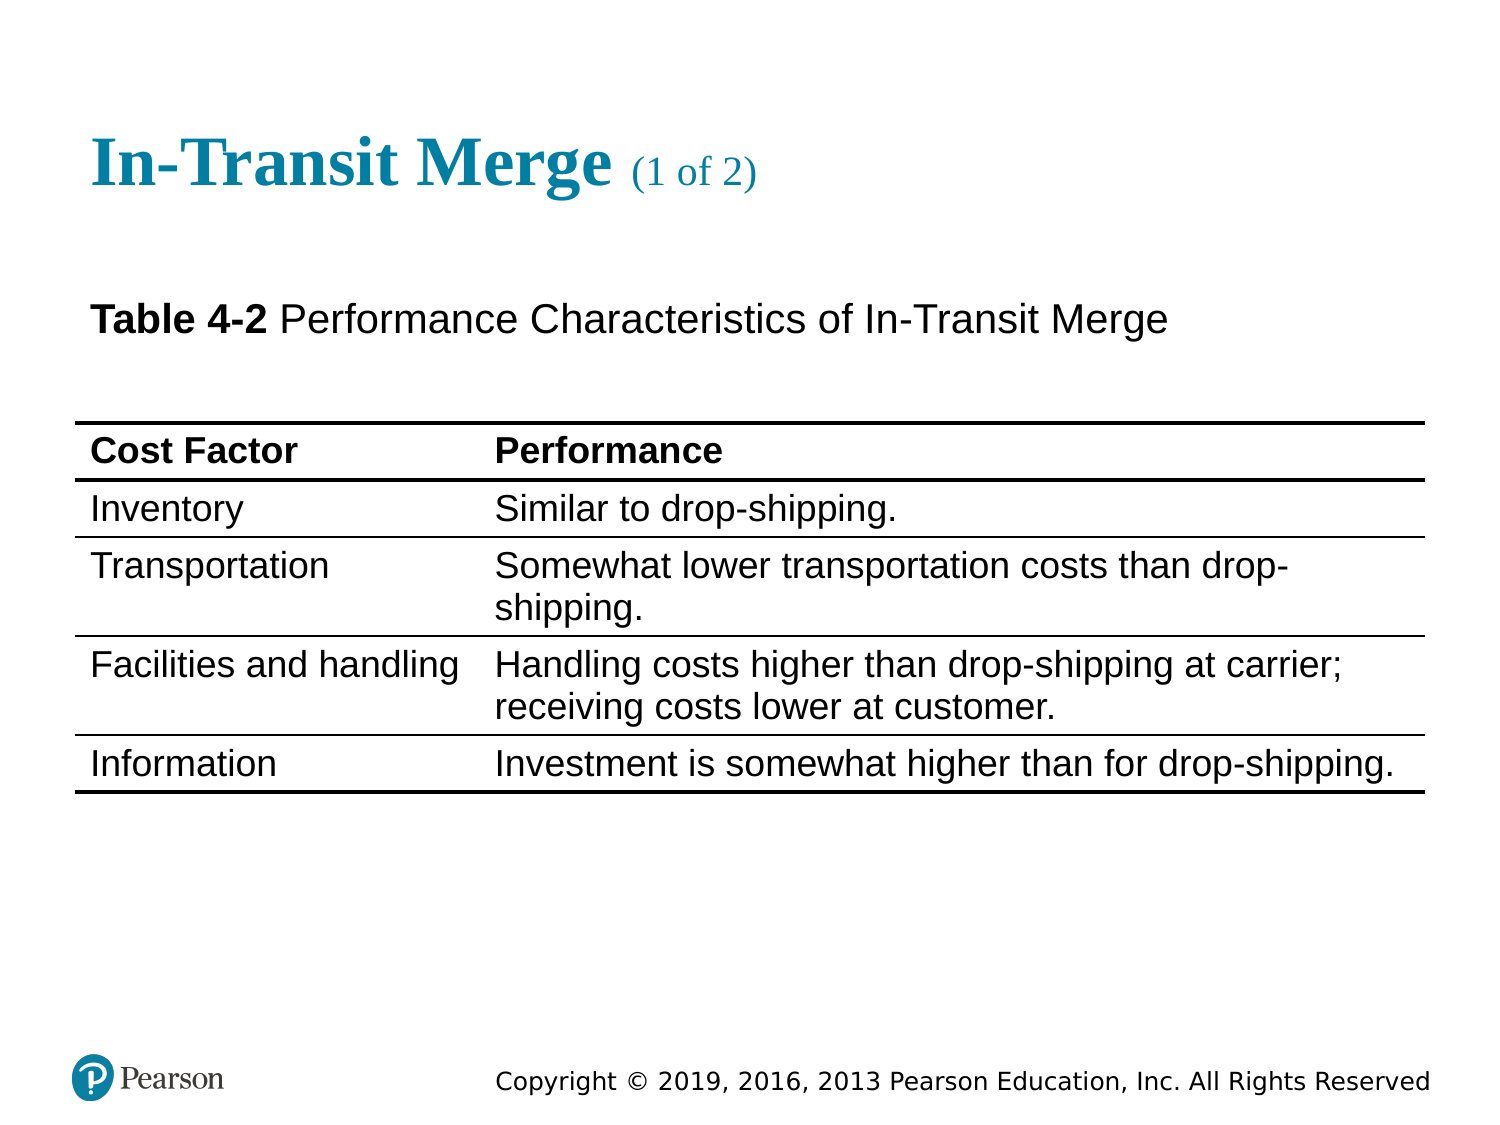

# In-Transit Merge (1 of 2)
Table 4-2 Performance Characteristics of In-Transit Merge
| Cost Factor | Performance |
| --- | --- |
| Inventory | Similar to drop-shipping. |
| Transportation | Somewhat lower transportation costs than drop-shipping. |
| Facilities and handling | Handling costs higher than drop-shipping at carrier; receiving costs lower at customer. |
| Information | Investment is somewhat higher than for drop-shipping. |